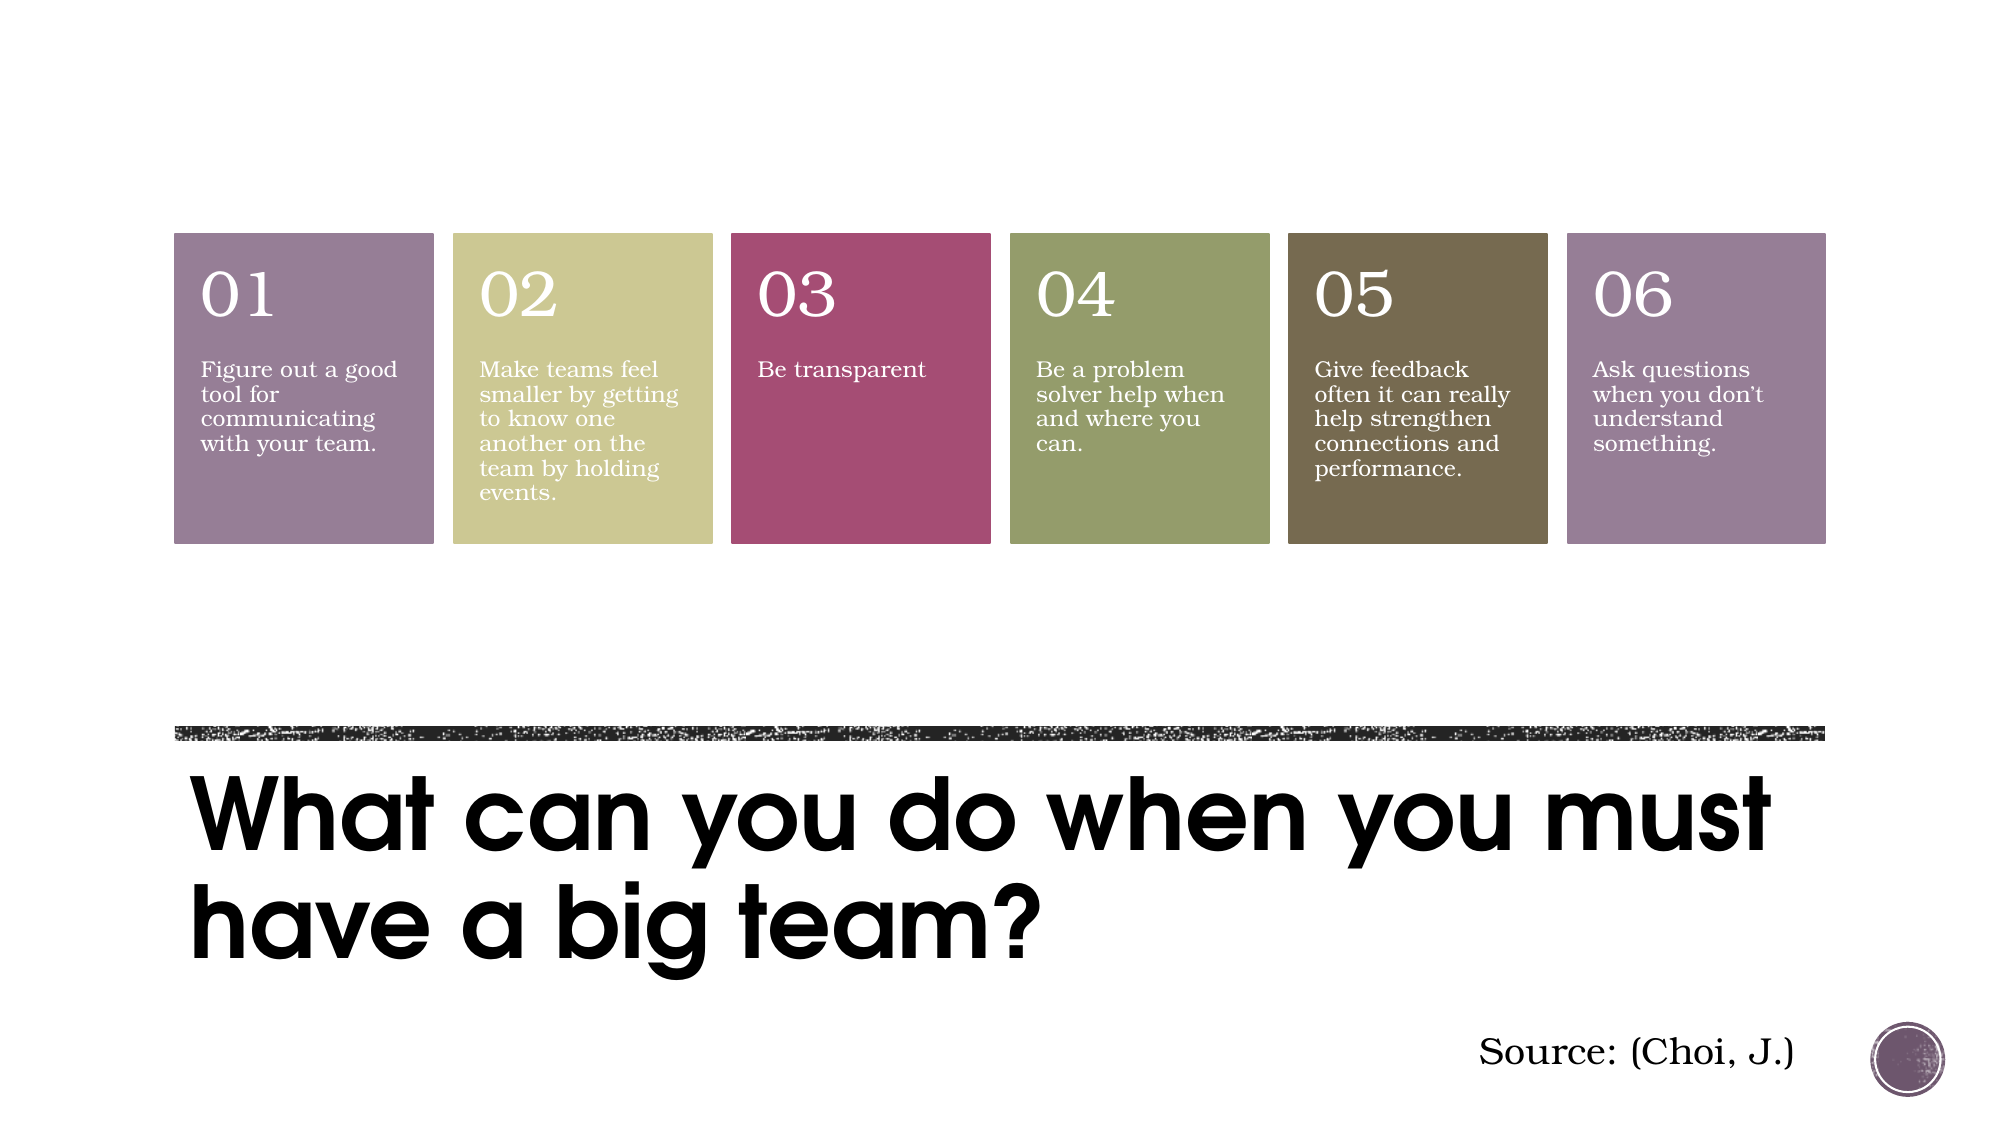

Figure out a good tool for communicating with your team.
01
Make teams feel smaller by getting to know one another on the team by holding events.
02
Be transparent
03
Be a problem solver help when and where you can.
04
Give feedback often it can really help strengthen connections and performance.
05
Ask questions when you don’t understand something.
06

# What can you do when you must have a big team?
Source: (Choi, J.)